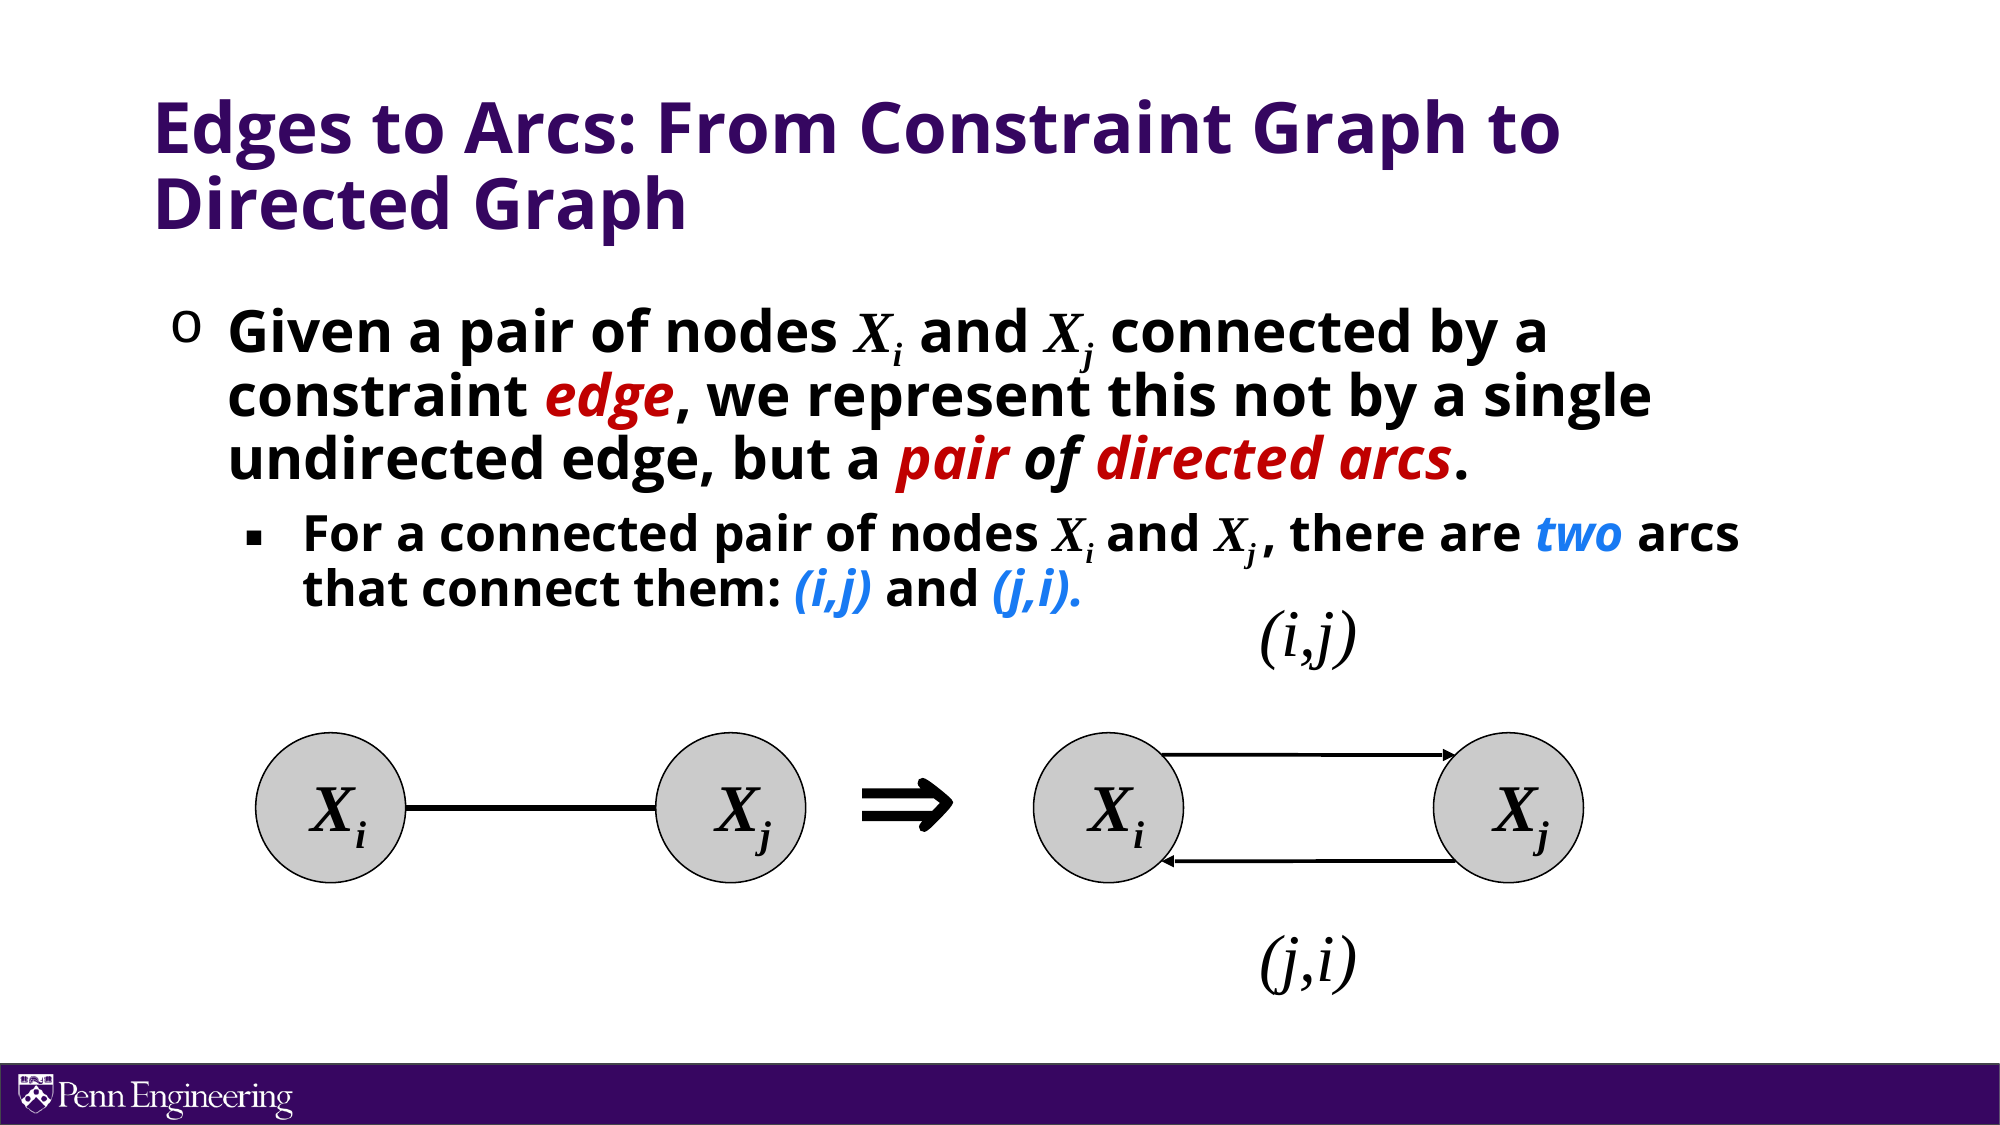

# Edges to Arcs: From Constraint Graph to Directed Graph
Given a pair of nodes Xi  and Xj  connected by a constraint edge, we represent this not by a single undirected edge, but a pair of directed arcs.
For a connected pair of nodes Xi and Xj , there are two arcs that connect them: (i,j) and (j,i).

(i,j)

Xi
Xj
(j,i)
⇒

Xi
Xj